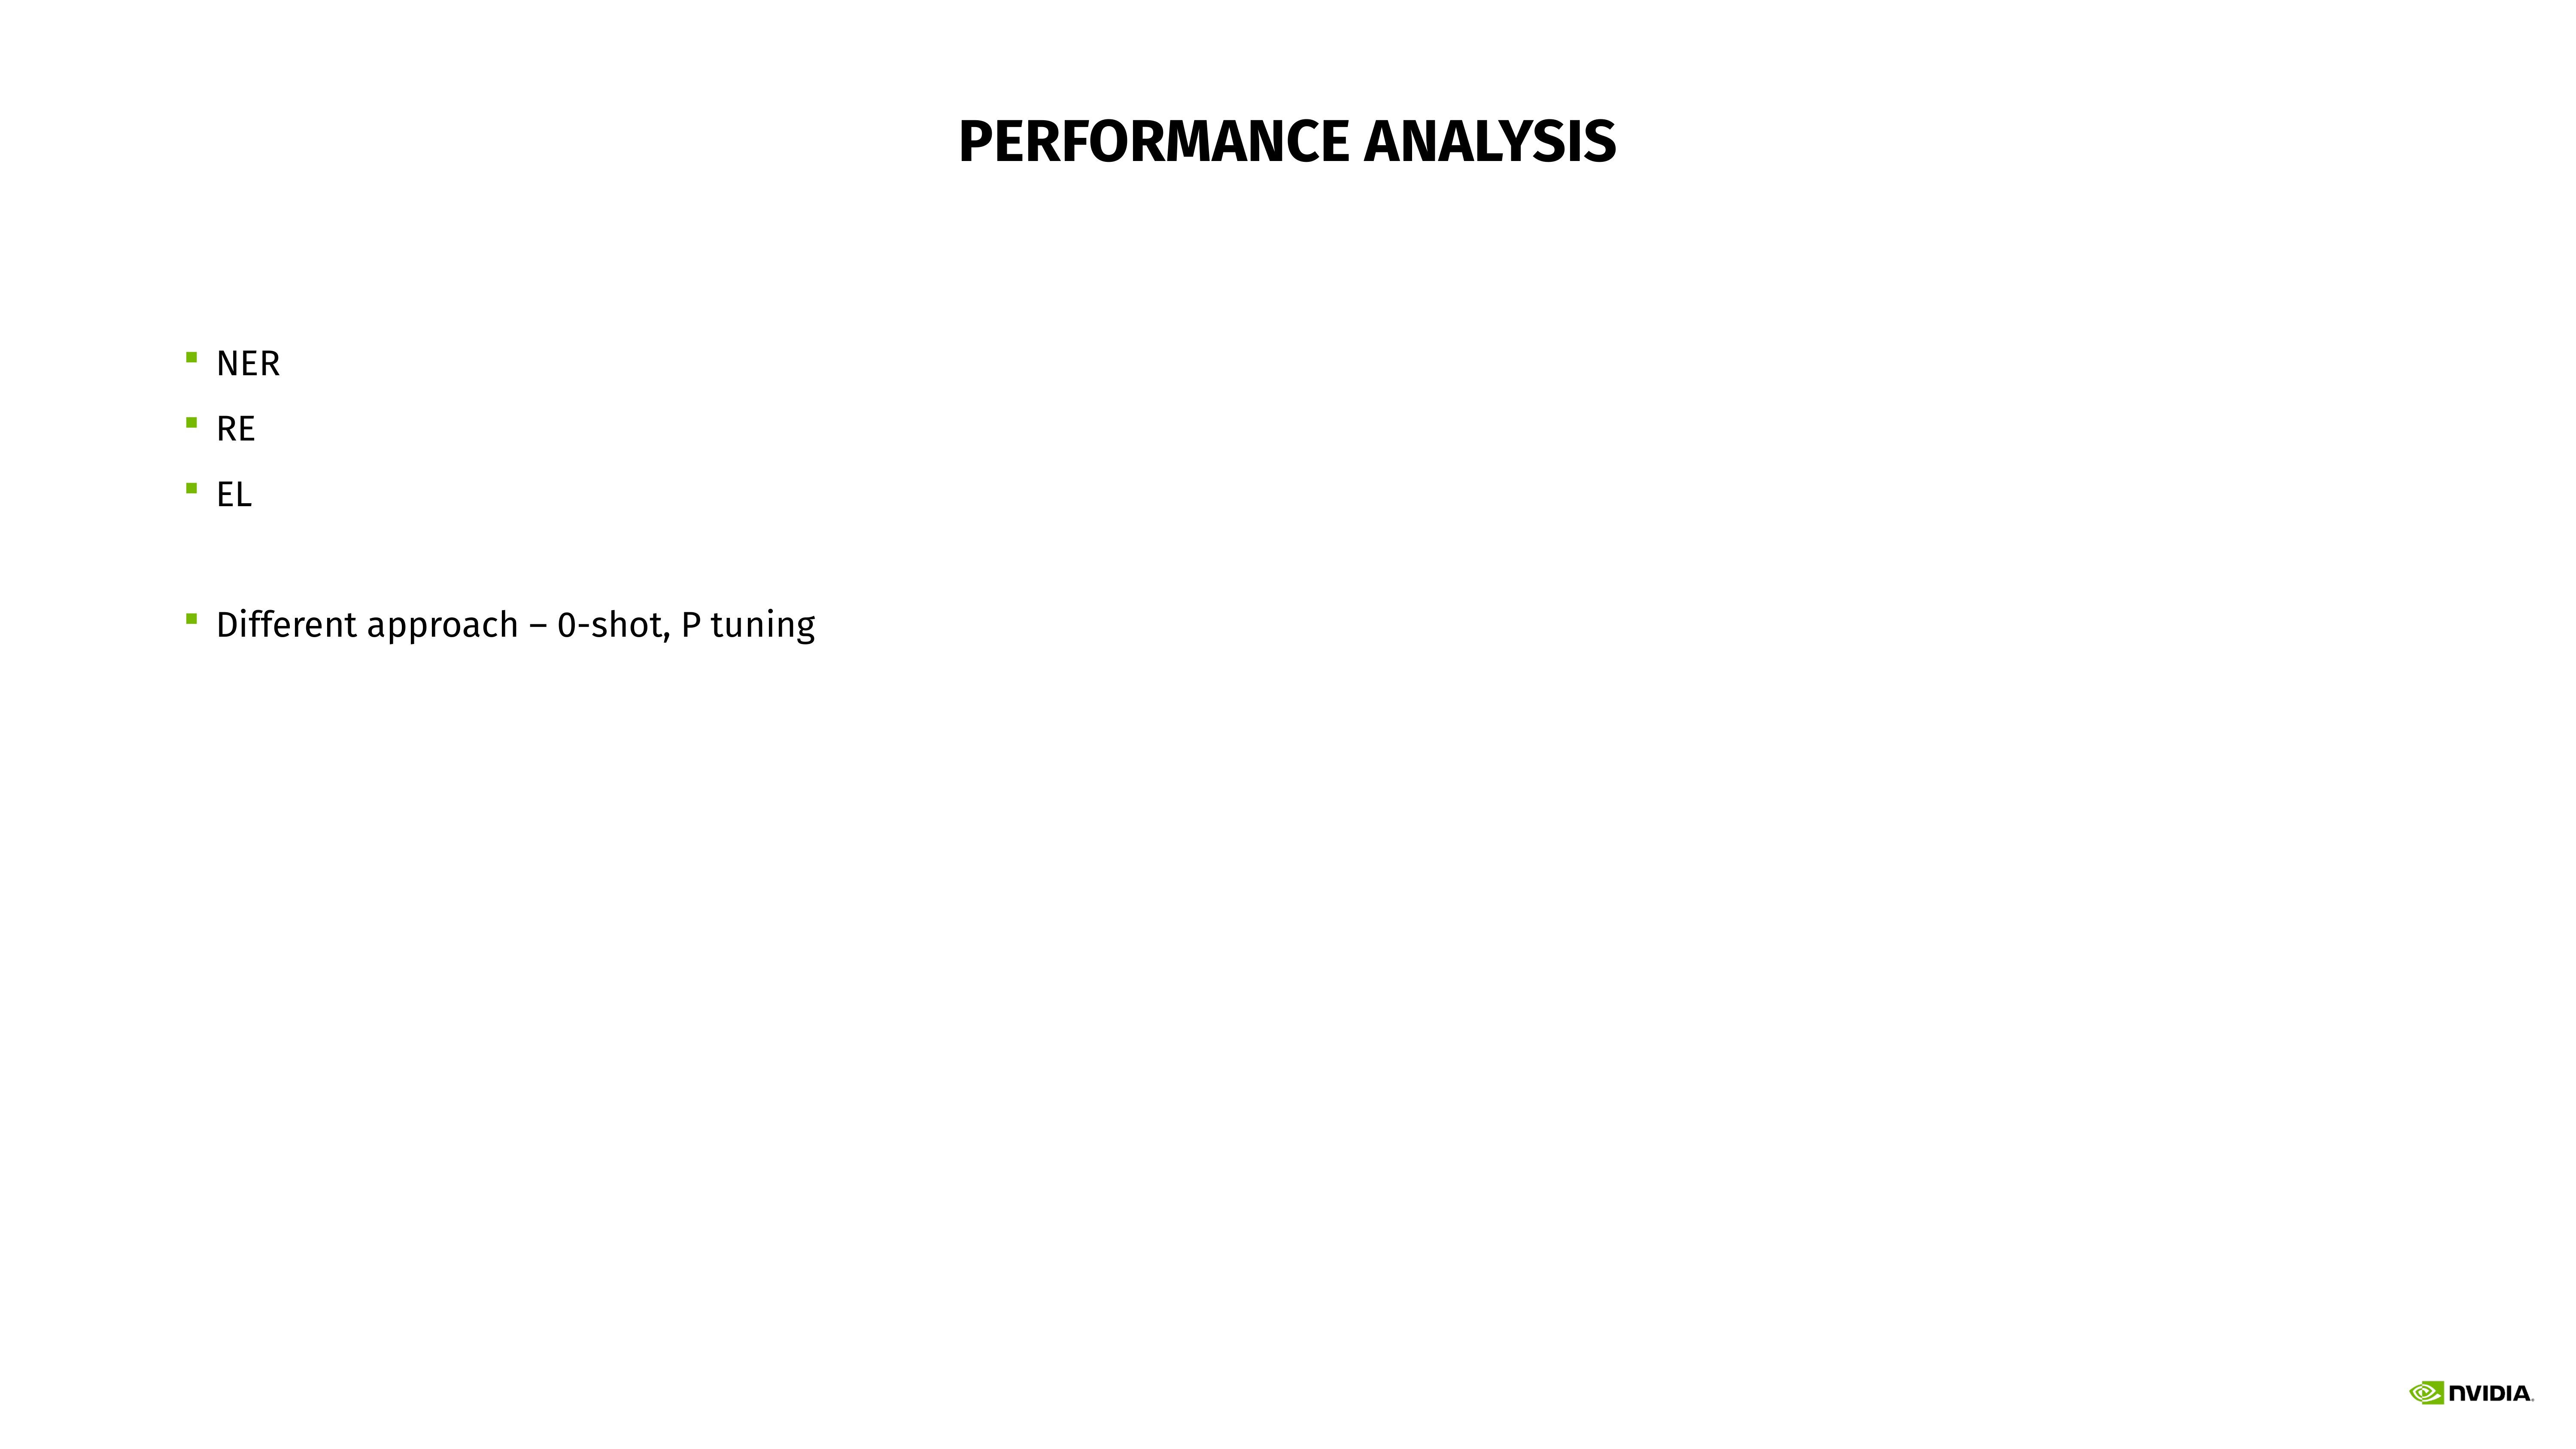

# Performance analysis

NER
RE
EL

Different approach – 0-shot, P tuning